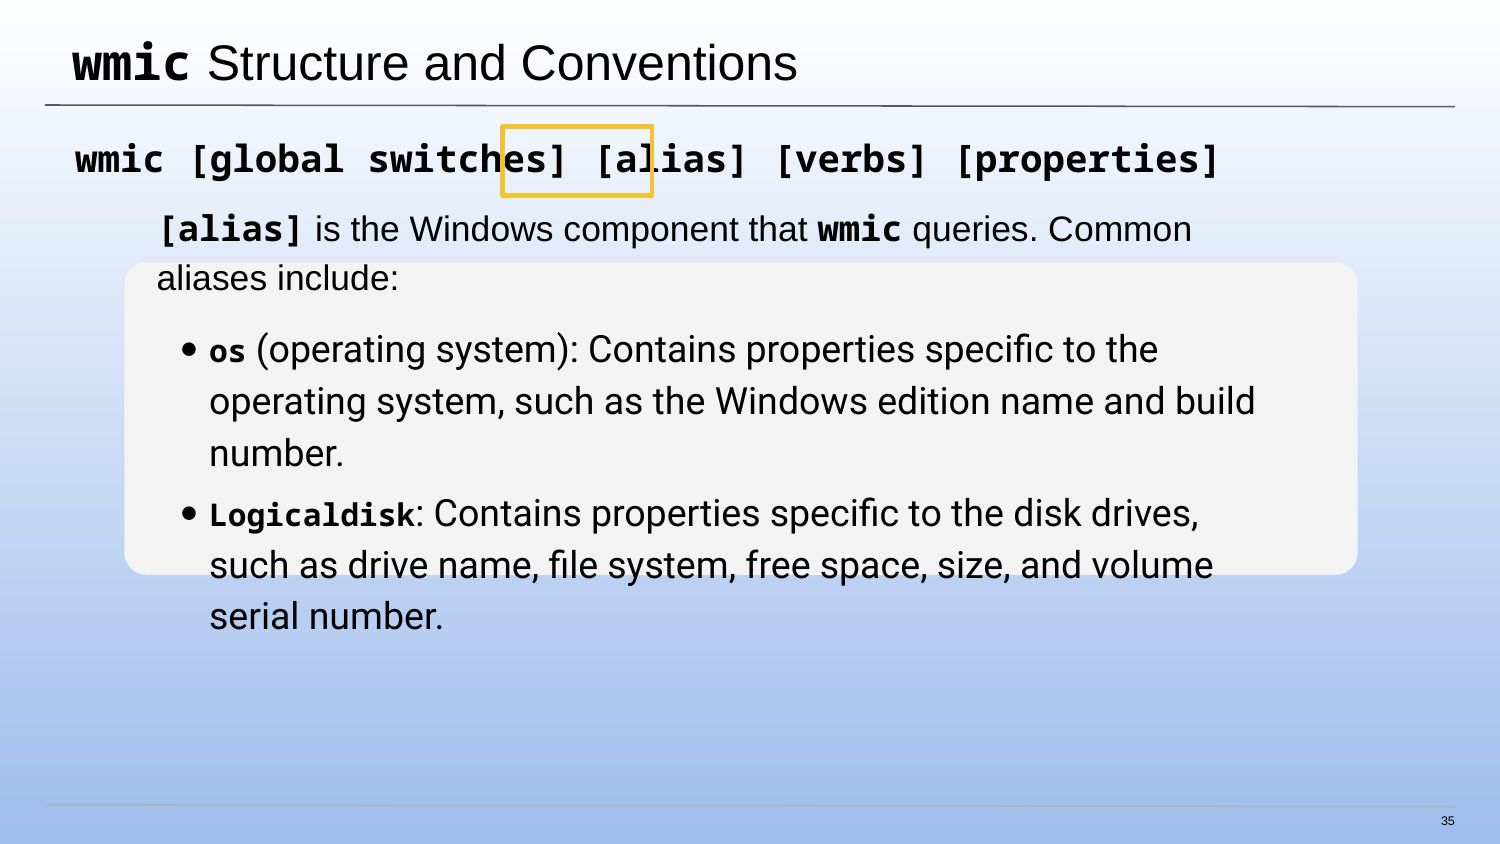

# wmic Structure and Conventions

wmic [global switches] [alias] [verbs] [properties]

[alias] is the Windows component that wmic queries. Common aliases include:
os (operating system): Contains properties specific to the operating system, such as the Windows edition name and build number.
Logicaldisk: Contains properties specific to the disk drives, such as drive name, file system, free space, size, and volume serial number.
35